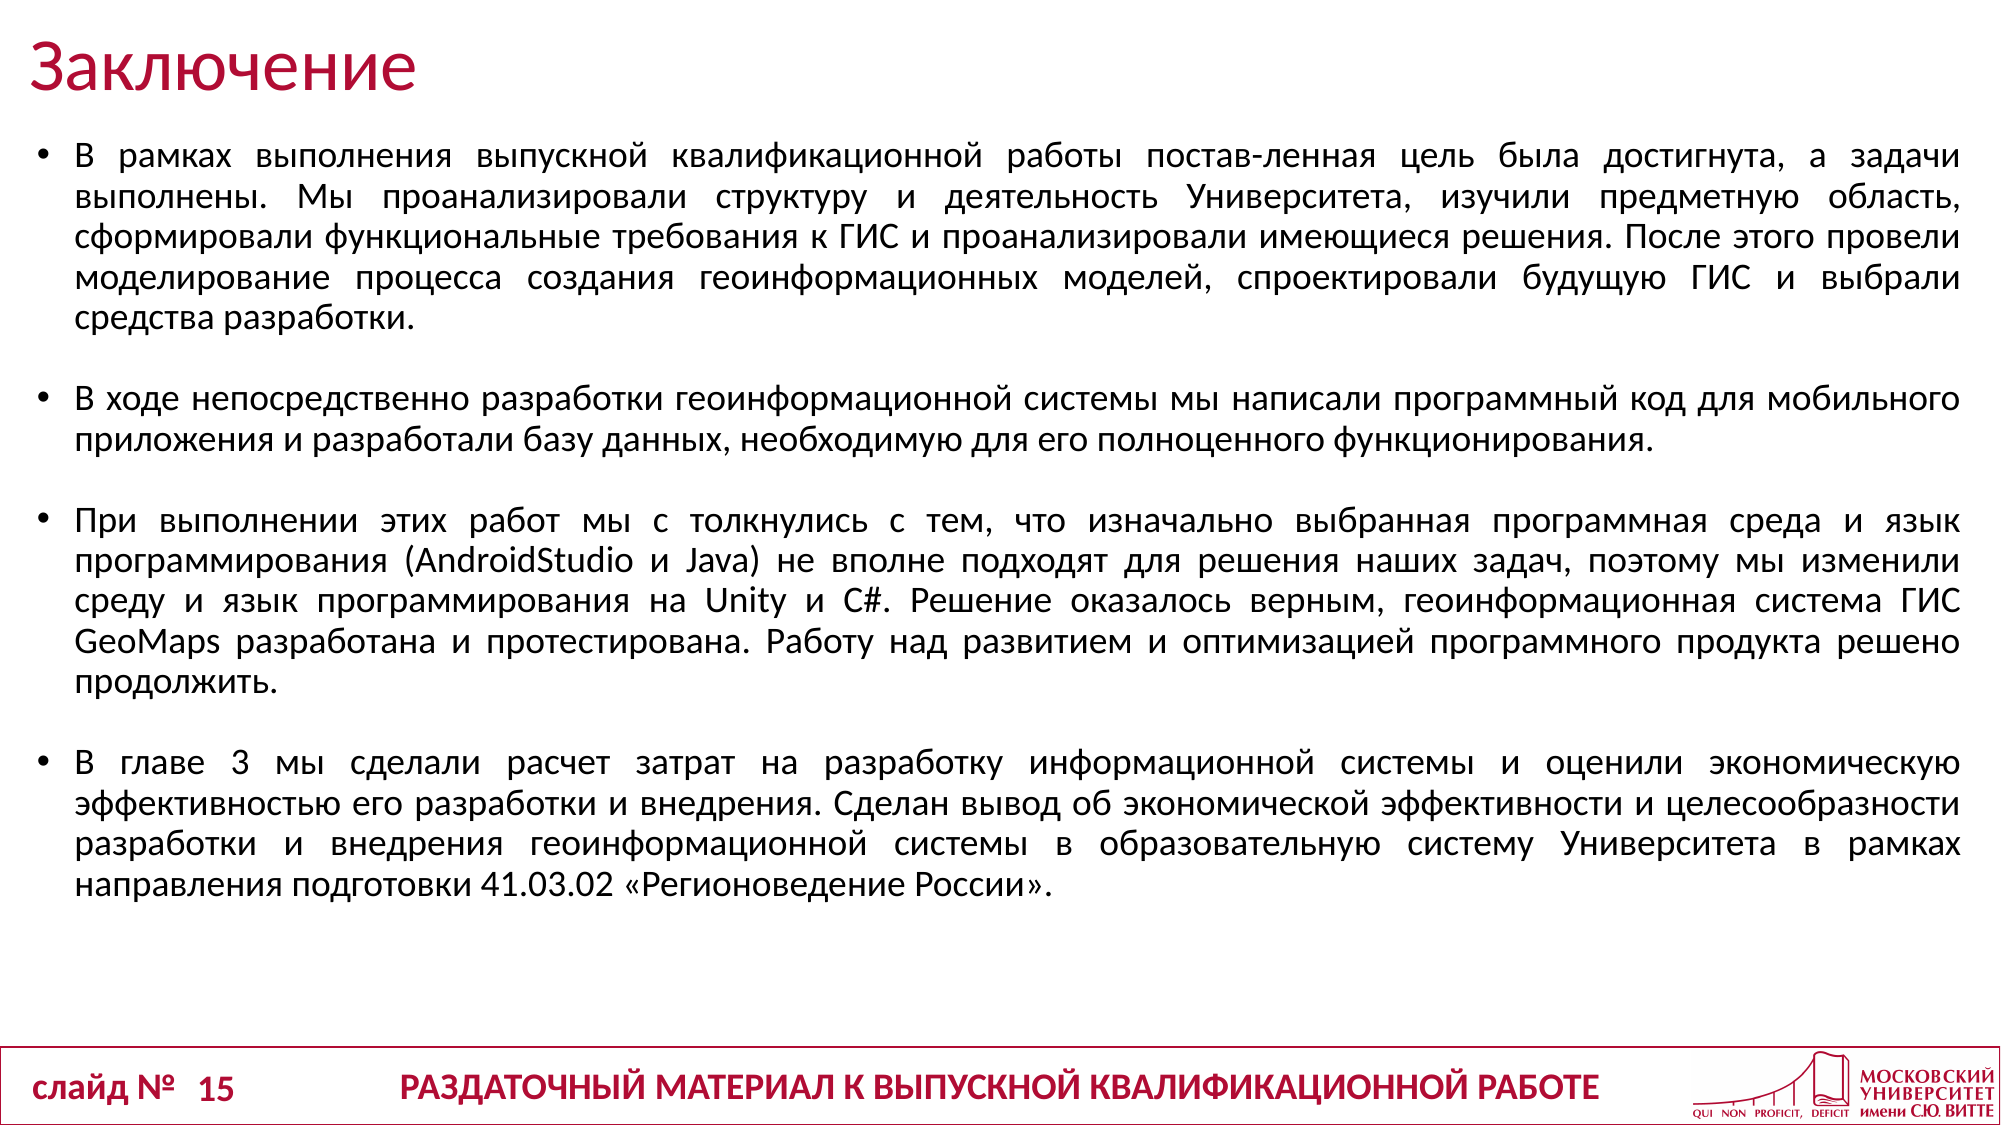

В рамках выполнения выпускной квалификационной работы постав-ленная цель была достигнута, а задачи выполнены. Мы проанализировали структуру и деятельность Университета, изучили предметную область, сформировали функциональные требования к ГИС и проанализировали имеющиеся решения. После этого провели моделирование процесса создания геоинформационных моделей, спроектировали будущую ГИС и выбрали средства разработки.

В ходе непосредственно разработки геоинформационной системы мы написали программный код для мобильного приложения и разработали базу данных, необходимую для его полноценного функционирования.

При выполнении этих работ мы с толкнулись с тем, что изначально выбранная программная среда и язык программирования (AndroidStudio и Java) не вполне подходят для решения наших задач, поэтому мы изменили среду и язык программирования на Unity и C#. Решение оказалось верным, геоинформационная система ГИС GeoMaps разработана и протестирована. Работу над развитием и оптимизацией программного продукта решено продолжить.

В главе 3 мы сделали расчет затрат на разработку информационной системы и оценили экономическую эффективностью его разработки и внедрения. Сделан вывод об экономической эффективности и целесообразности разработки и внедрения геоинформационной системы в образовательную систему Университета в рамках направления подготовки 41.03.02 «Регионоведение России».
15